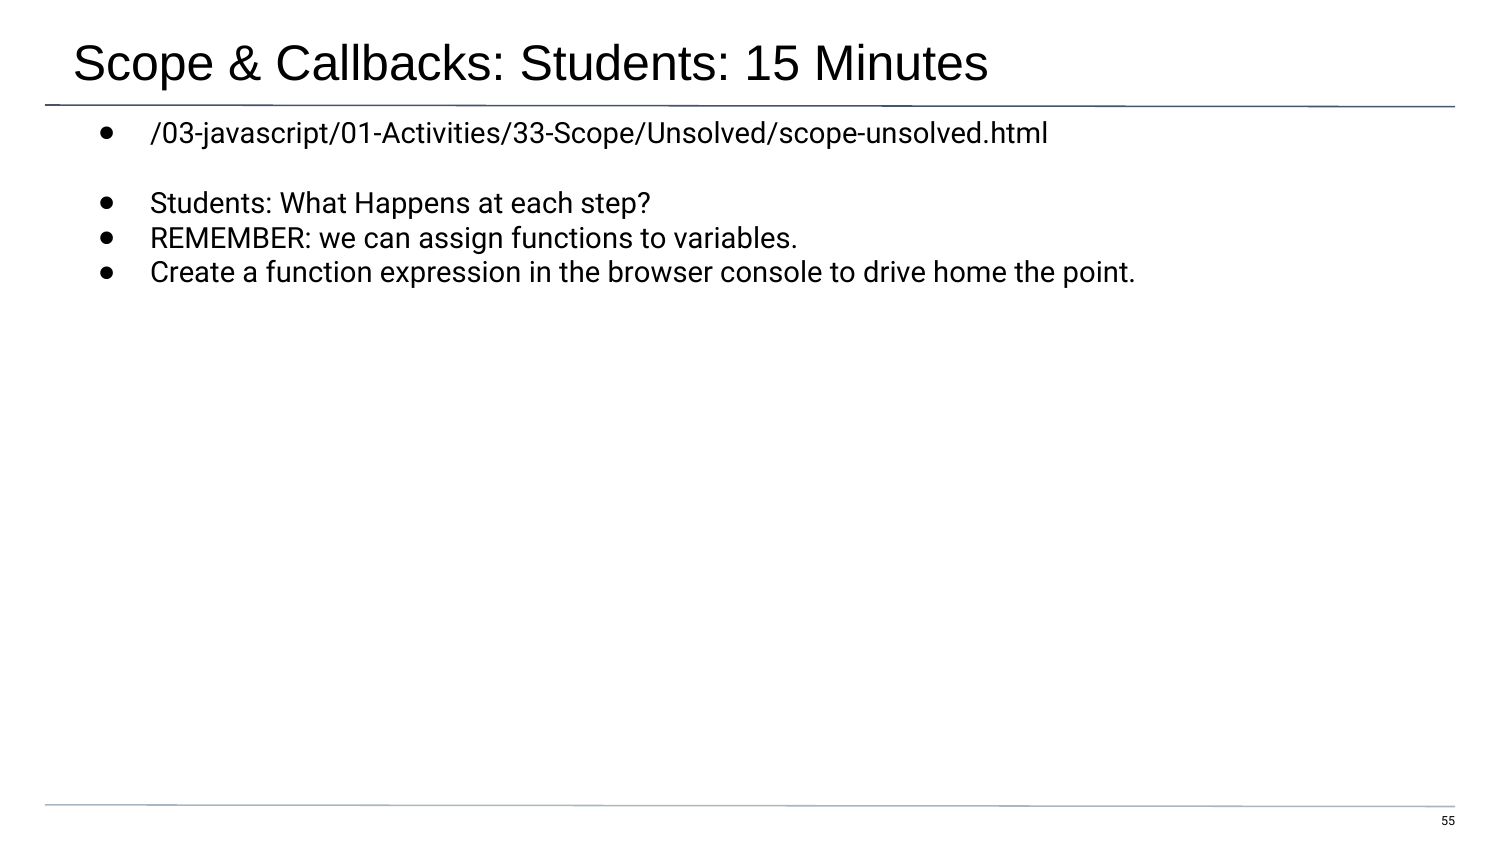

# Scope & Callbacks: Students: 15 Minutes
/03-javascript/01-Activities/33-Scope/Unsolved/scope-unsolved.html

Students: What Happens at each step?
REMEMBER: we can assign functions to variables.
Create a function expression in the browser console to drive home the point.